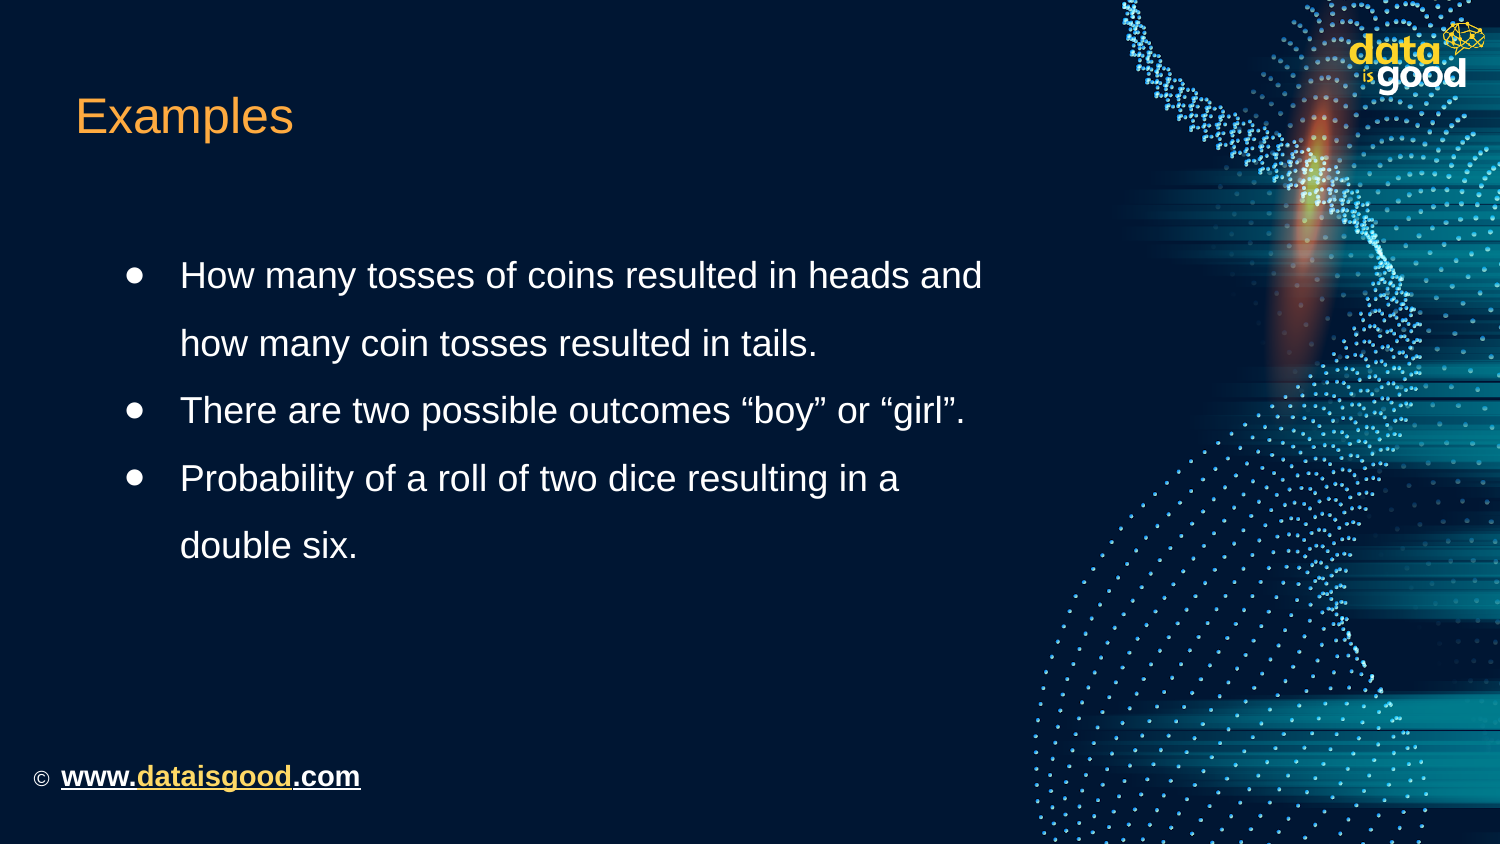

# Examples
How many tosses of coins resulted in heads and how many coin tosses resulted in tails.
There are two possible outcomes “boy” or “girl”.
Probability of a roll of two dice resulting in a double six.